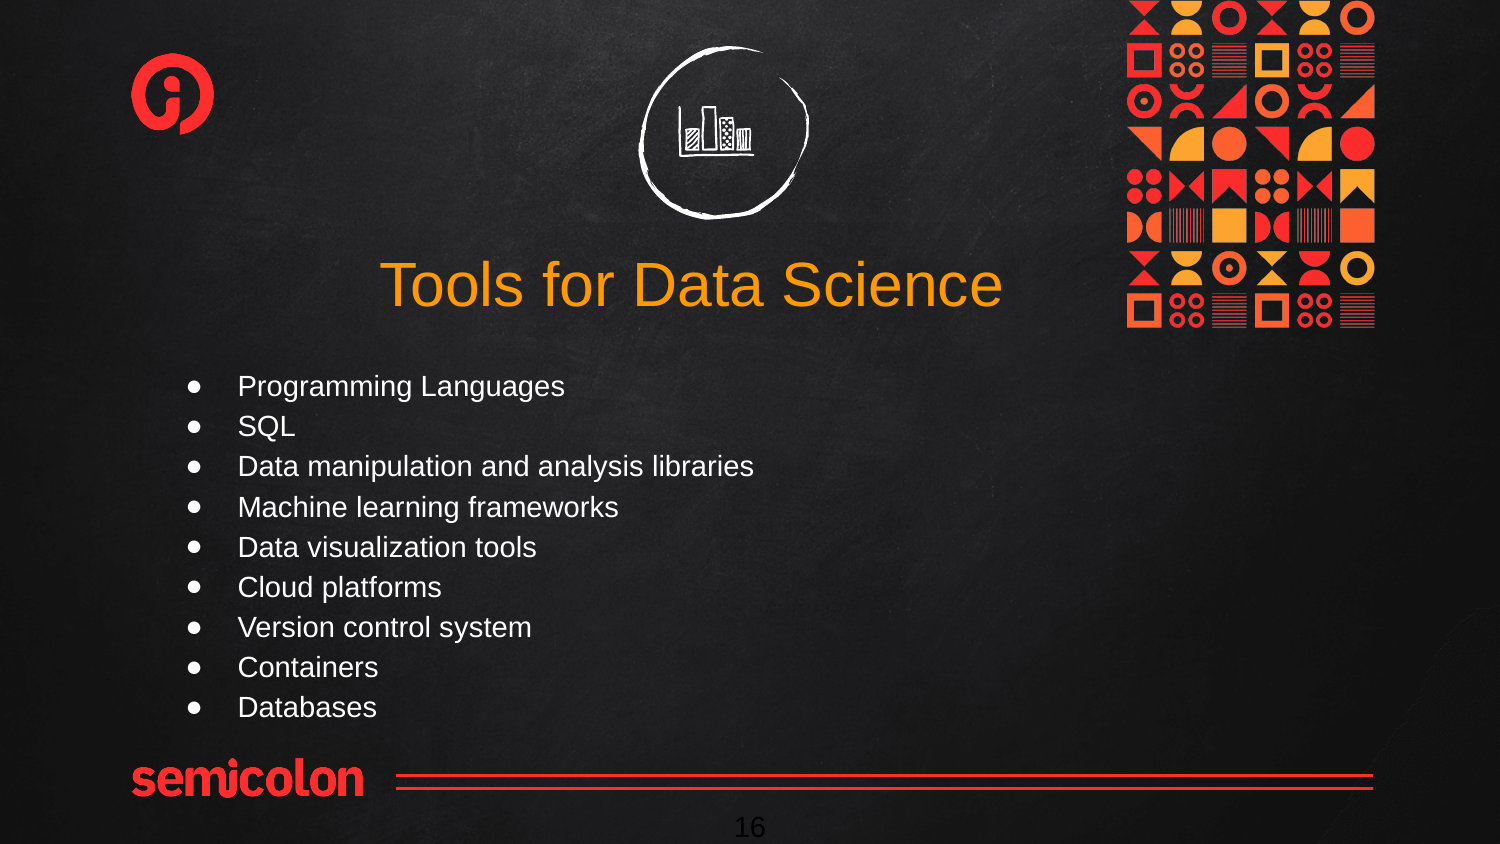

Tools for Data Science

Programming Languages
SQL
Data manipulation and analysis libraries
Machine learning frameworks
Data visualization tools
Cloud platforms
Version control system
Containers
Databases

16